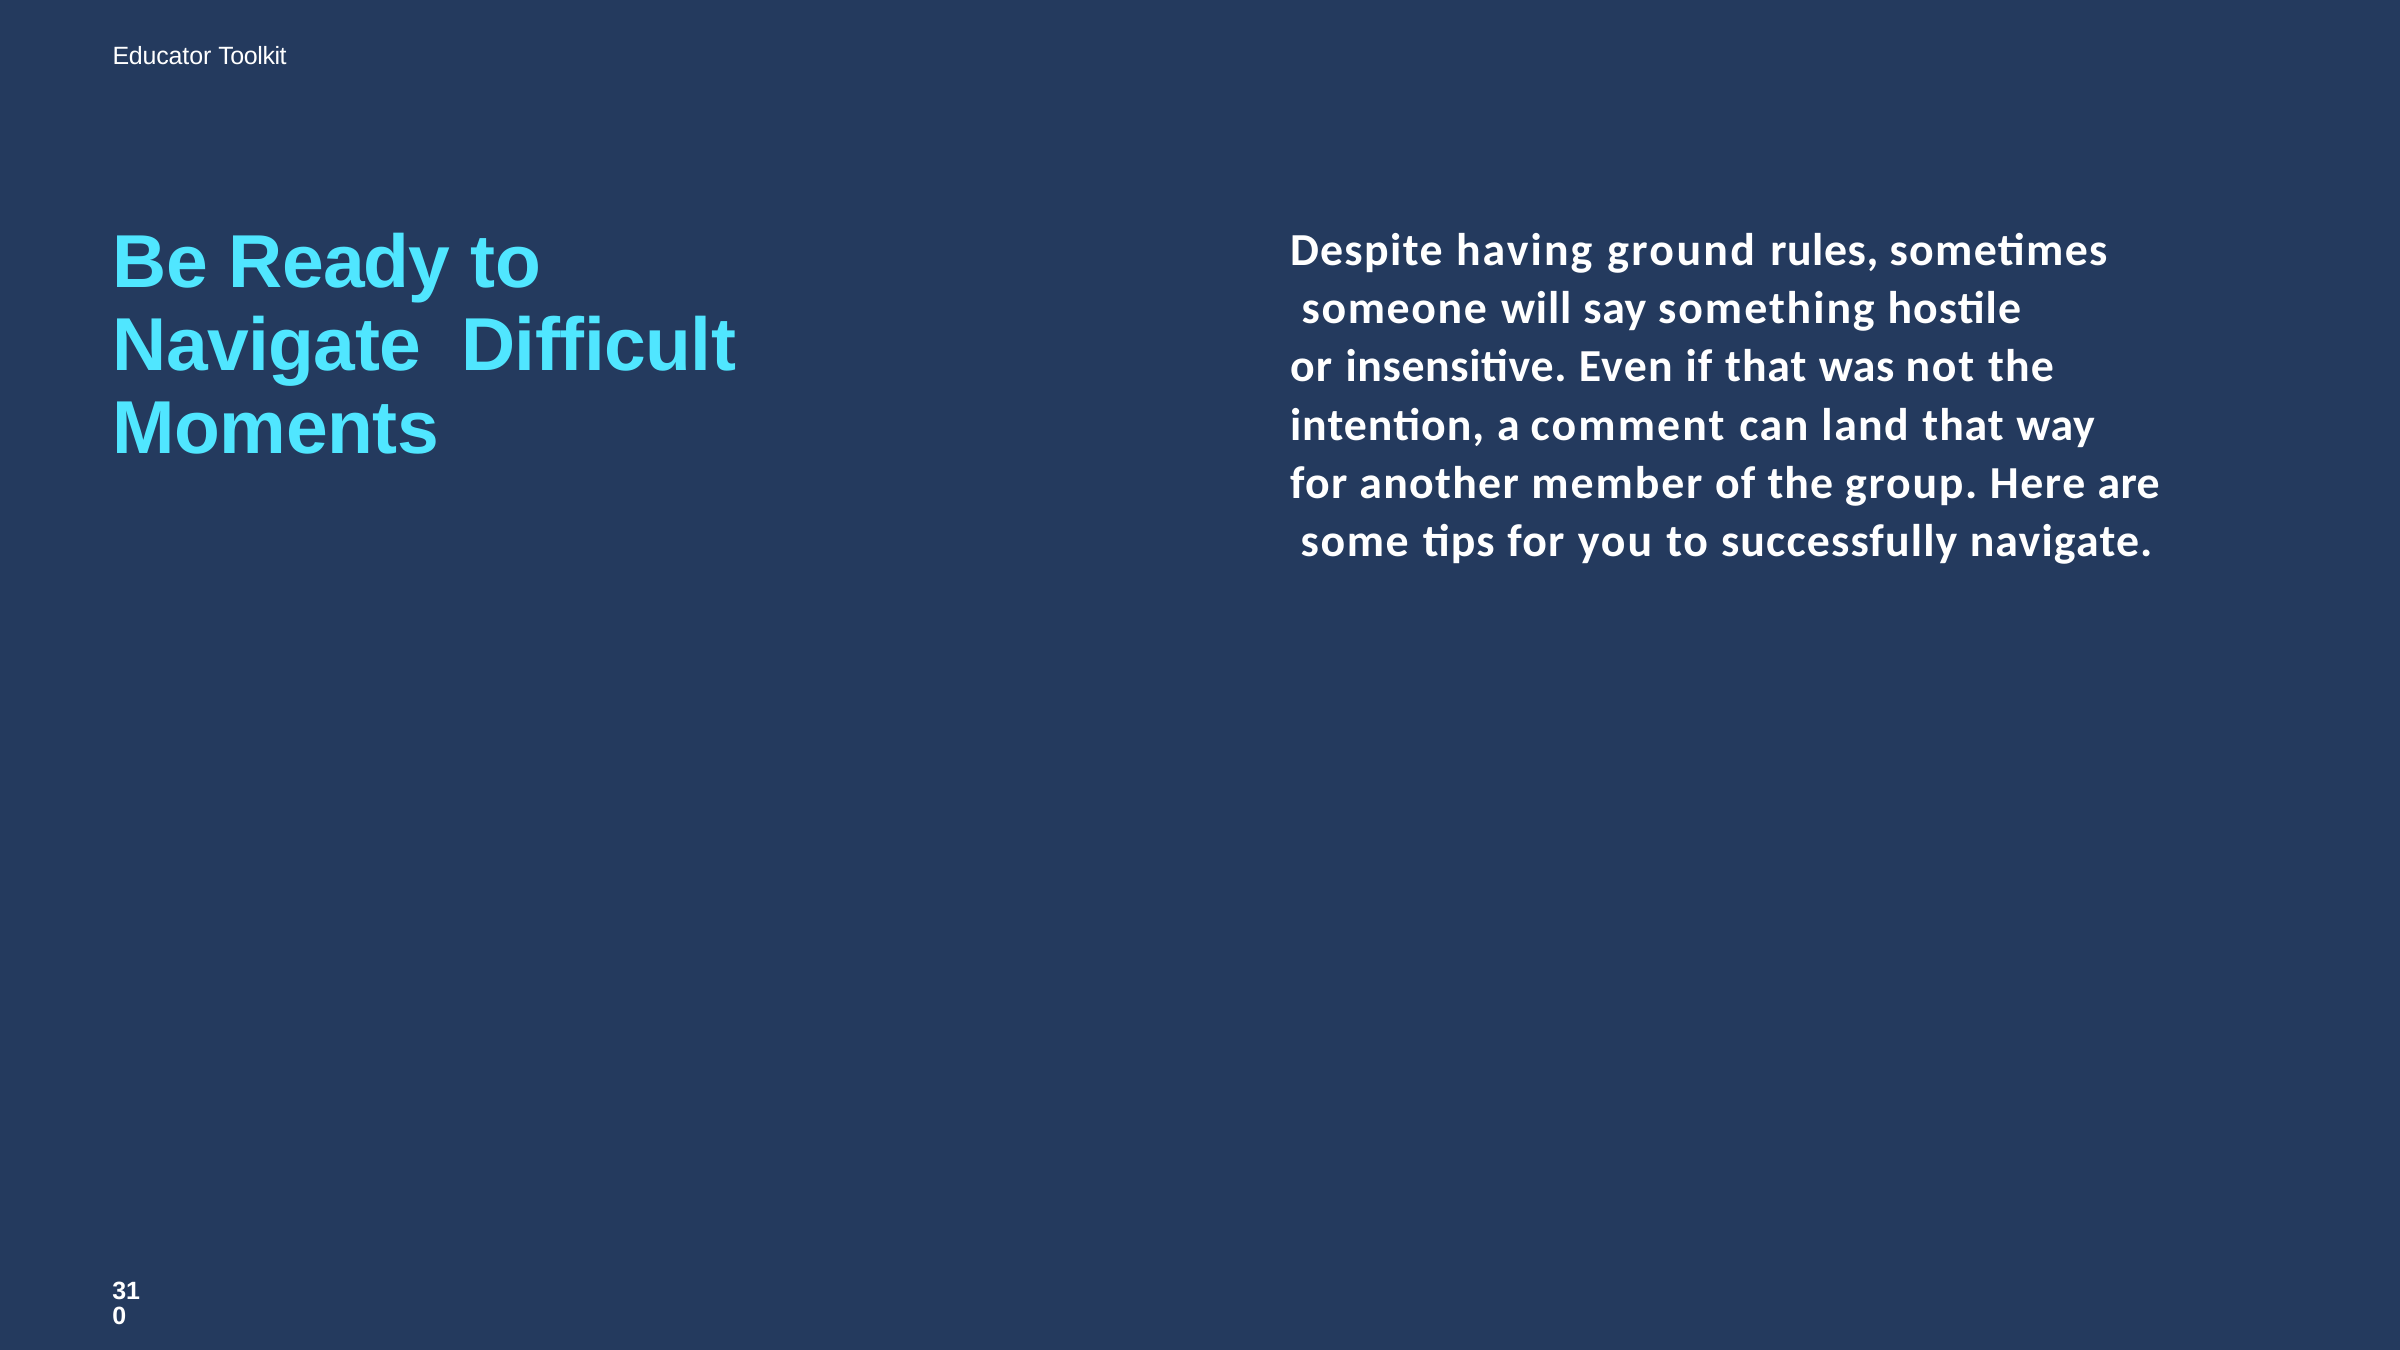

Educator Toolkit
Be Ready to Navigate  Difficult Moments
# Despite having ground rules, sometimes  someone will say something hostile
or insensitive. Even if that was not the  intention, a comment can land that way  for another member of the group. Here are  some tips for you to successfully navigate.
310